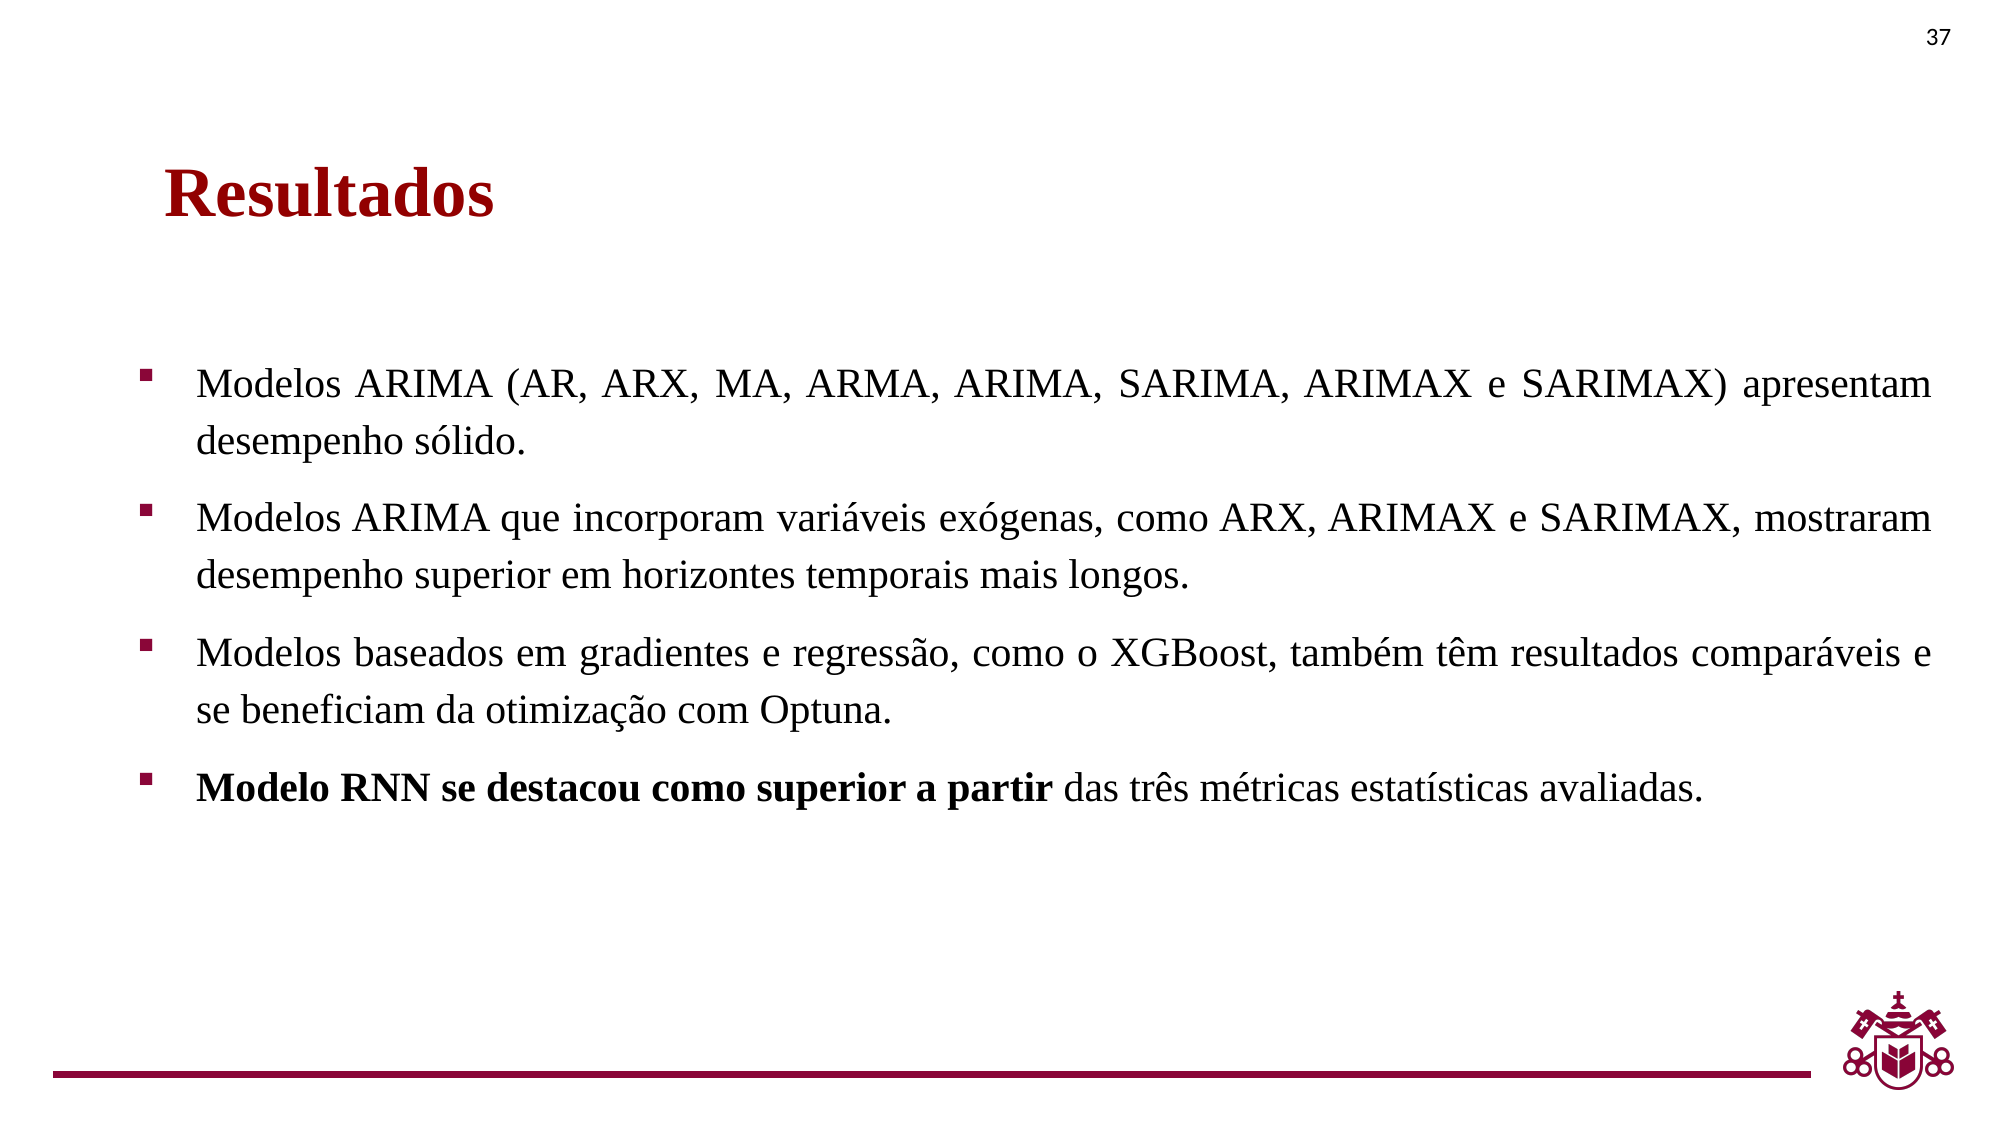

37
Resultados
Modelos ARIMA (AR, ARX, MA, ARMA, ARIMA, SARIMA, ARIMAX e SARIMAX) apresentam desempenho sólido.
Modelos ARIMA que incorporam variáveis exógenas, como ARX, ARIMAX e SARIMAX, mostraram desempenho superior em horizontes temporais mais longos.
Modelos baseados em gradientes e regressão, como o XGBoost, também têm resultados comparáveis e se beneficiam da otimização com Optuna.
Modelo RNN se destacou como superior a partir das três métricas estatísticas avaliadas.